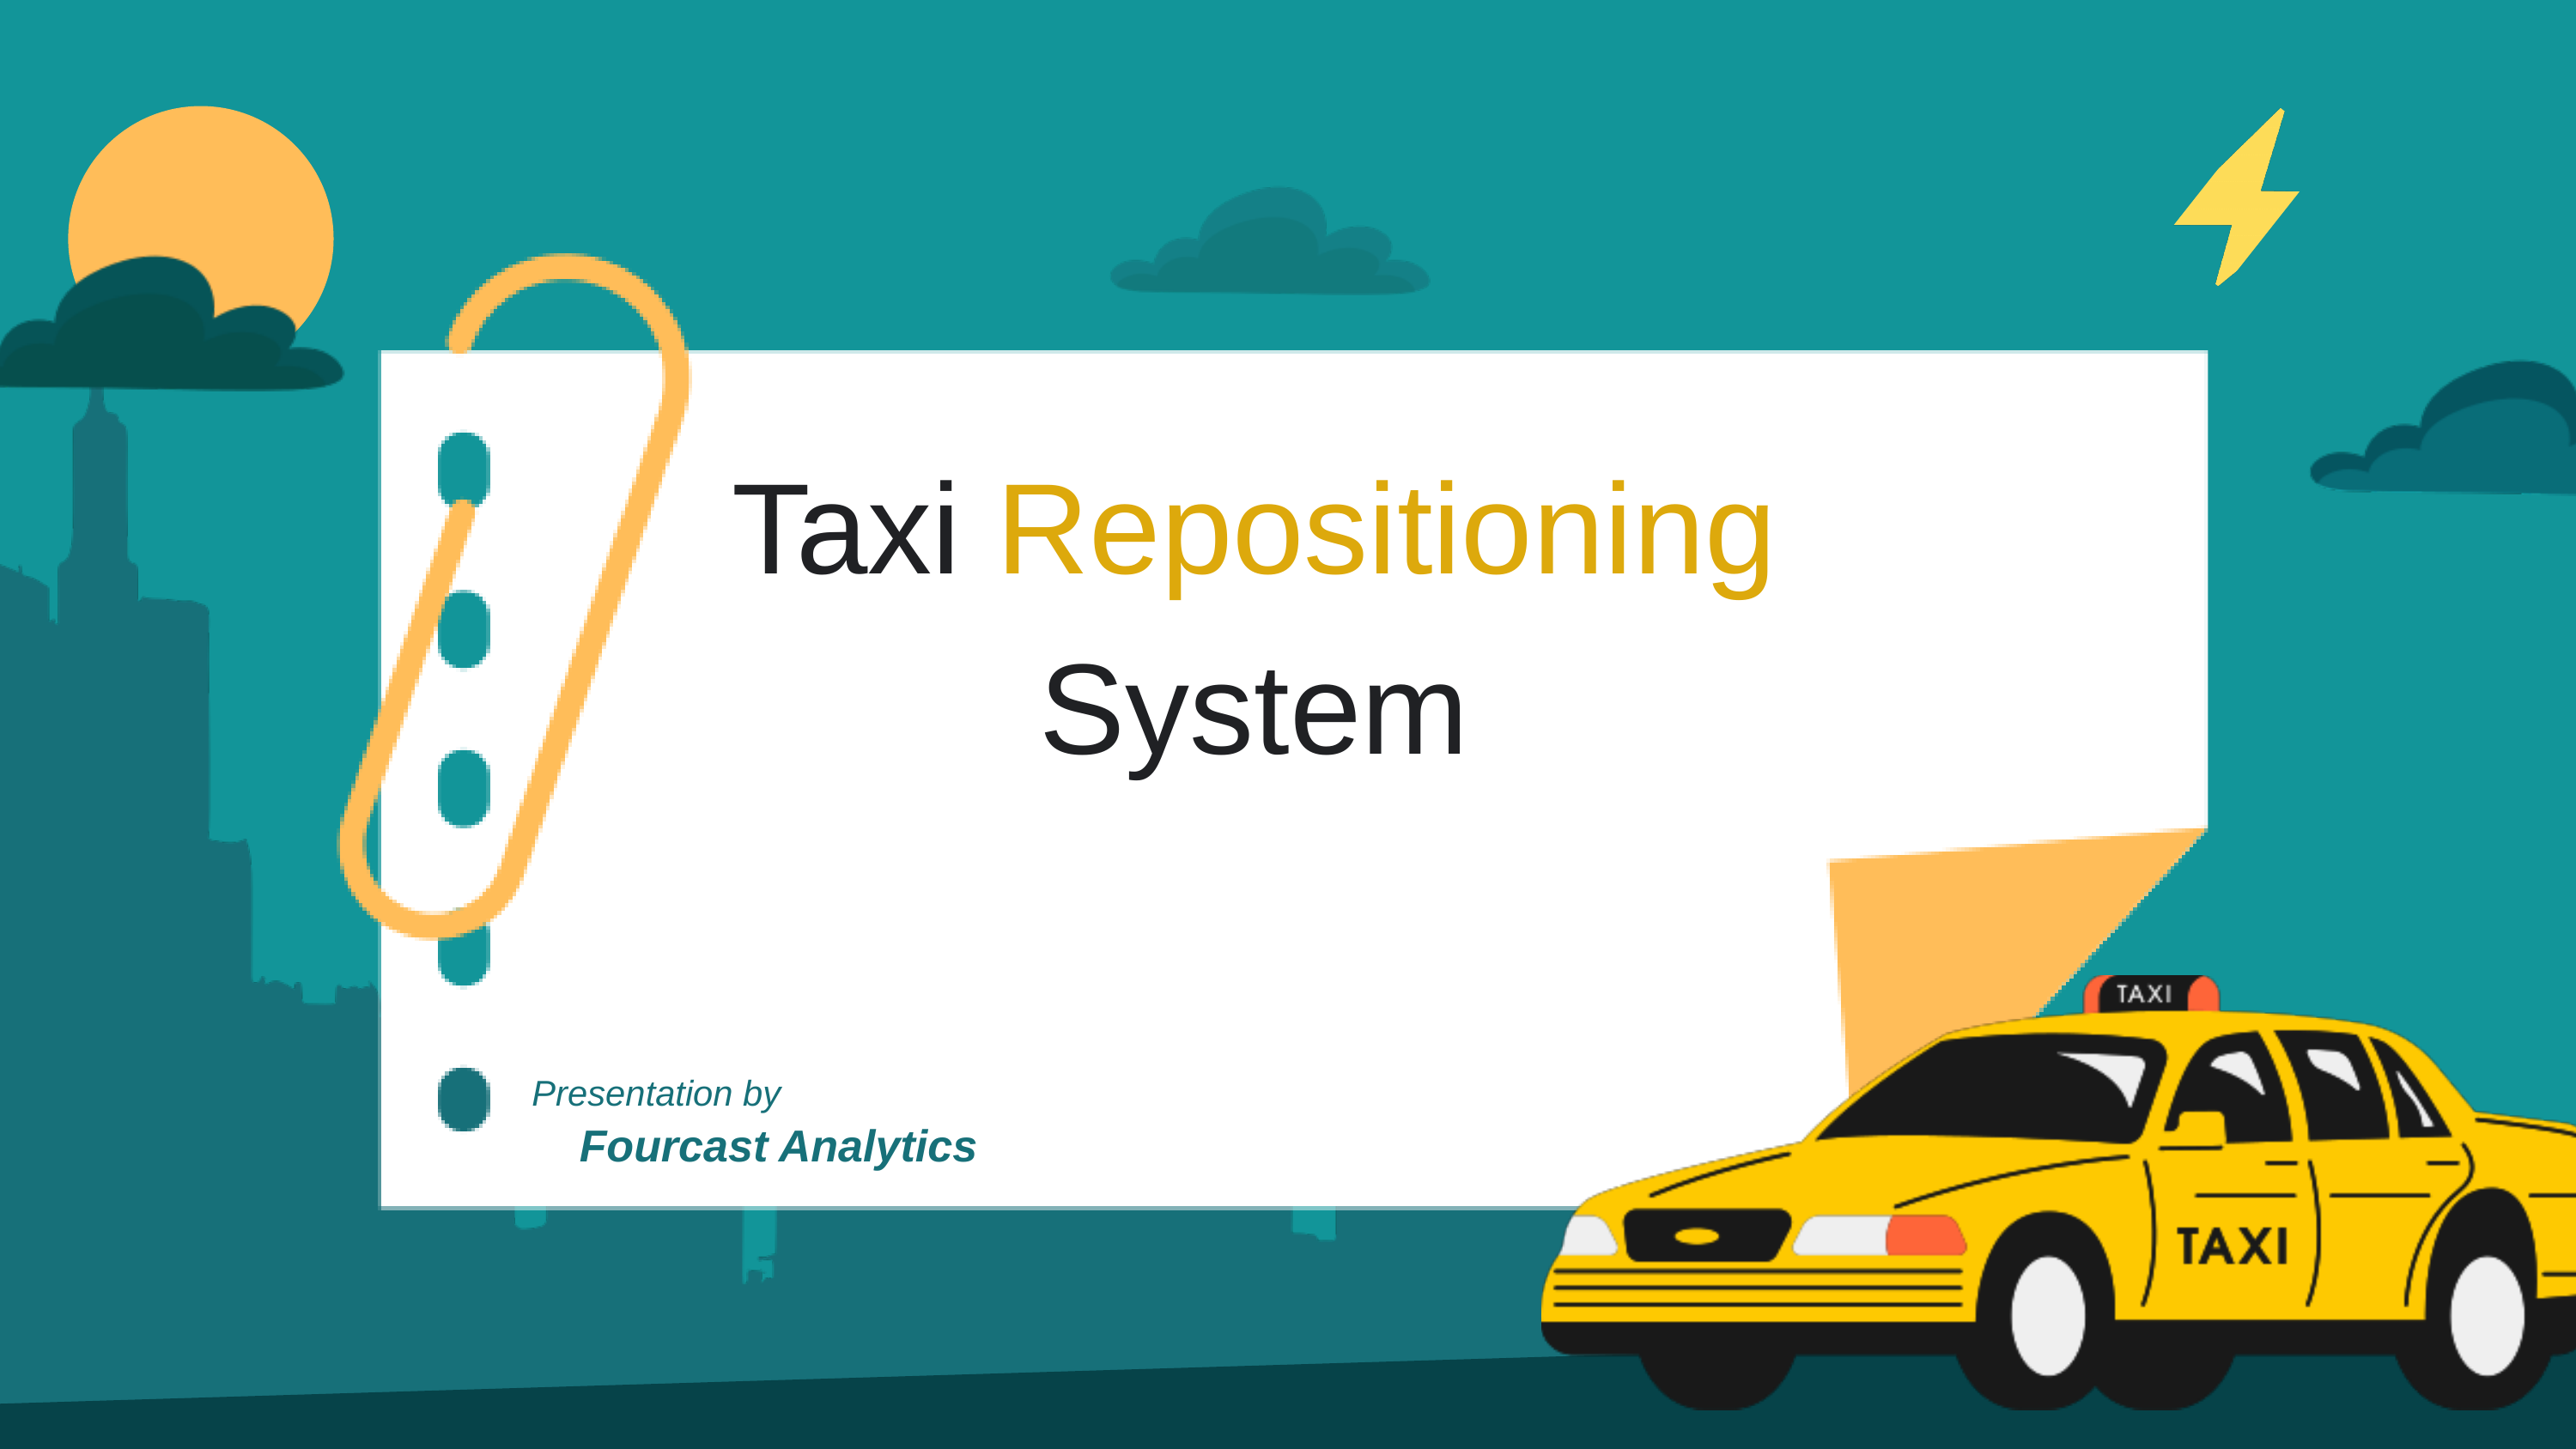

Taxi Repositioning System

Presentation by
Fourcast Analytics